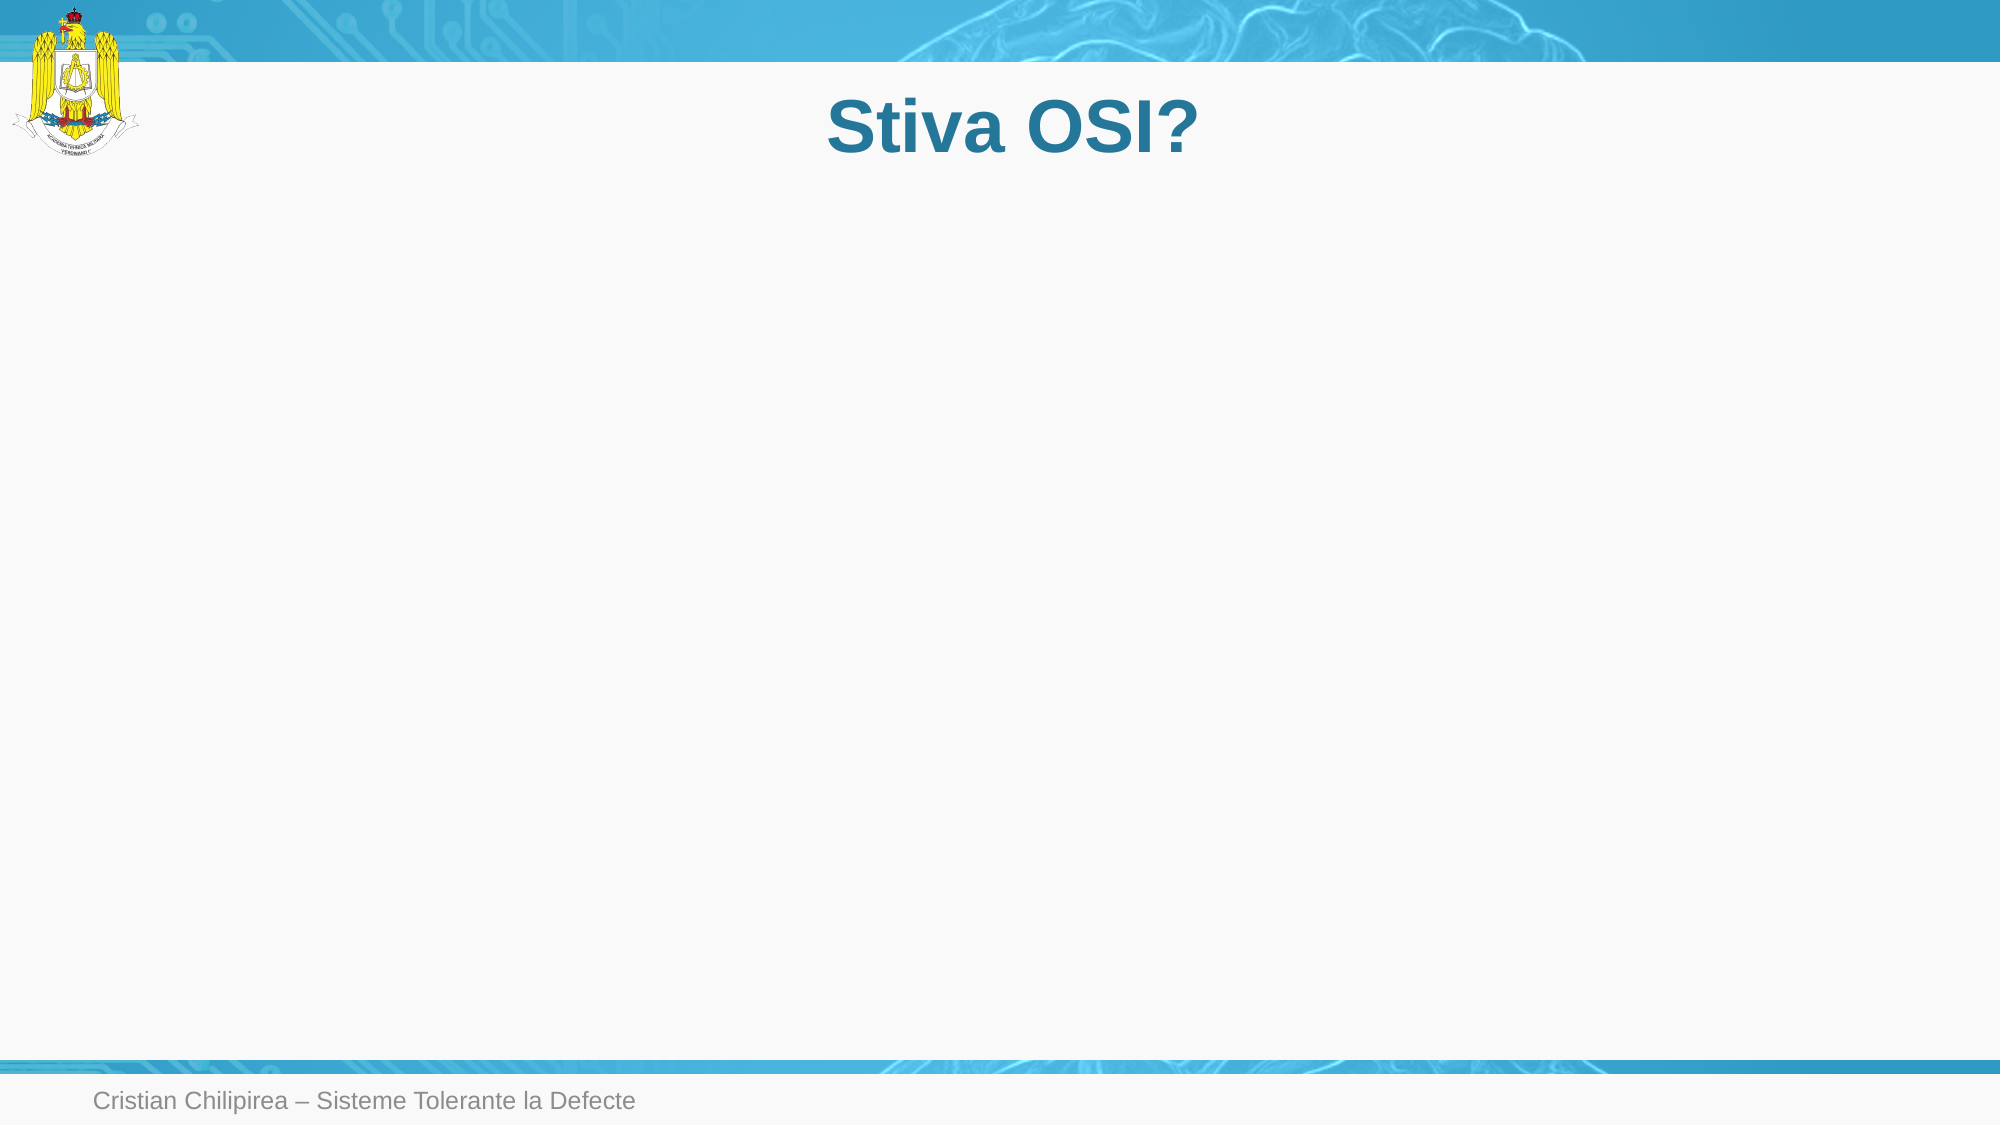

# Stiva OSI?

Cristian Chilipirea – Sisteme Tolerante la Defecte